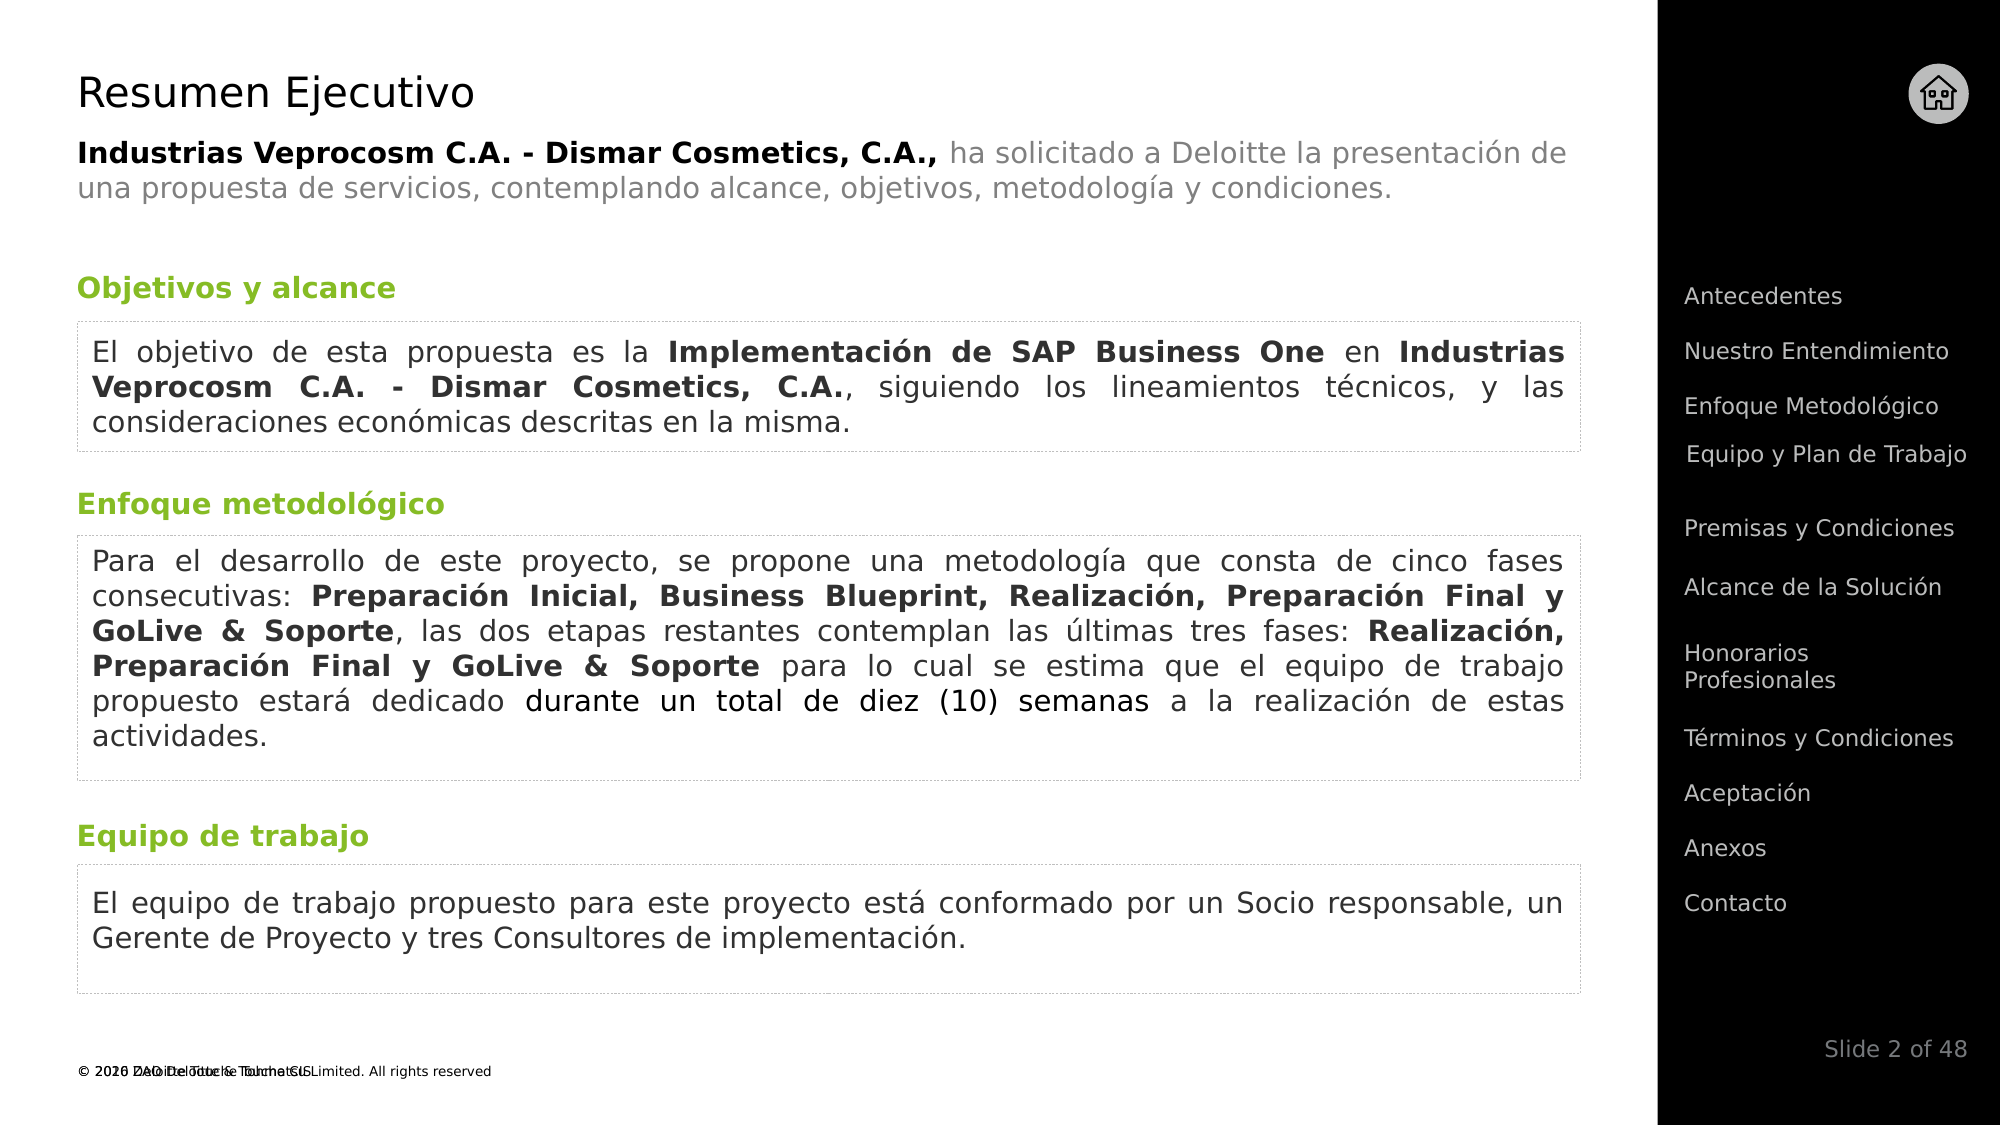

# Resumen Ejecutivo
Industrias Veprocosm C.A. - Dismar Cosmetics, C.A., ha solicitado a Deloitte la presentación de una propuesta de servicios, contemplando alcance, objetivos, metodología y condiciones.
Objetivos y alcance
Antecedentes

El objetivo de esta propuesta es la Implementación de SAP Business One en Industrias Veprocosm C.A. - Dismar Cosmetics, C.A., siguiendo los lineamientos técnicos, y las consideraciones económicas descritas en la misma.
Nuestro Entendimiento
Enfoque Metodológico
Equipo y Plan de Trabajo
Enfoque metodológico
Premisas y Condiciones

Para el desarrollo de este proyecto, se propone una metodología que consta de cinco fases consecutivas: Preparación Inicial, Business Blueprint, Realización, Preparación Final y GoLive & Soporte, las dos etapas restantes contemplan las últimas tres fases: Realización, Preparación Final y GoLive & Soporte para lo cual se estima que el equipo de trabajo propuesto estará dedicado durante un total de diez (10) semanas a la realización de estas actividades.
Alcance de la Solución
Honorarios Profesionales
Términos y Condiciones
Aceptación
Equipo de trabajo
Anexos

El equipo de trabajo propuesto para este proyecto está conformado por un Socio responsable, un Gerente de Proyecto y tres Consultores de implementación.
Contacto